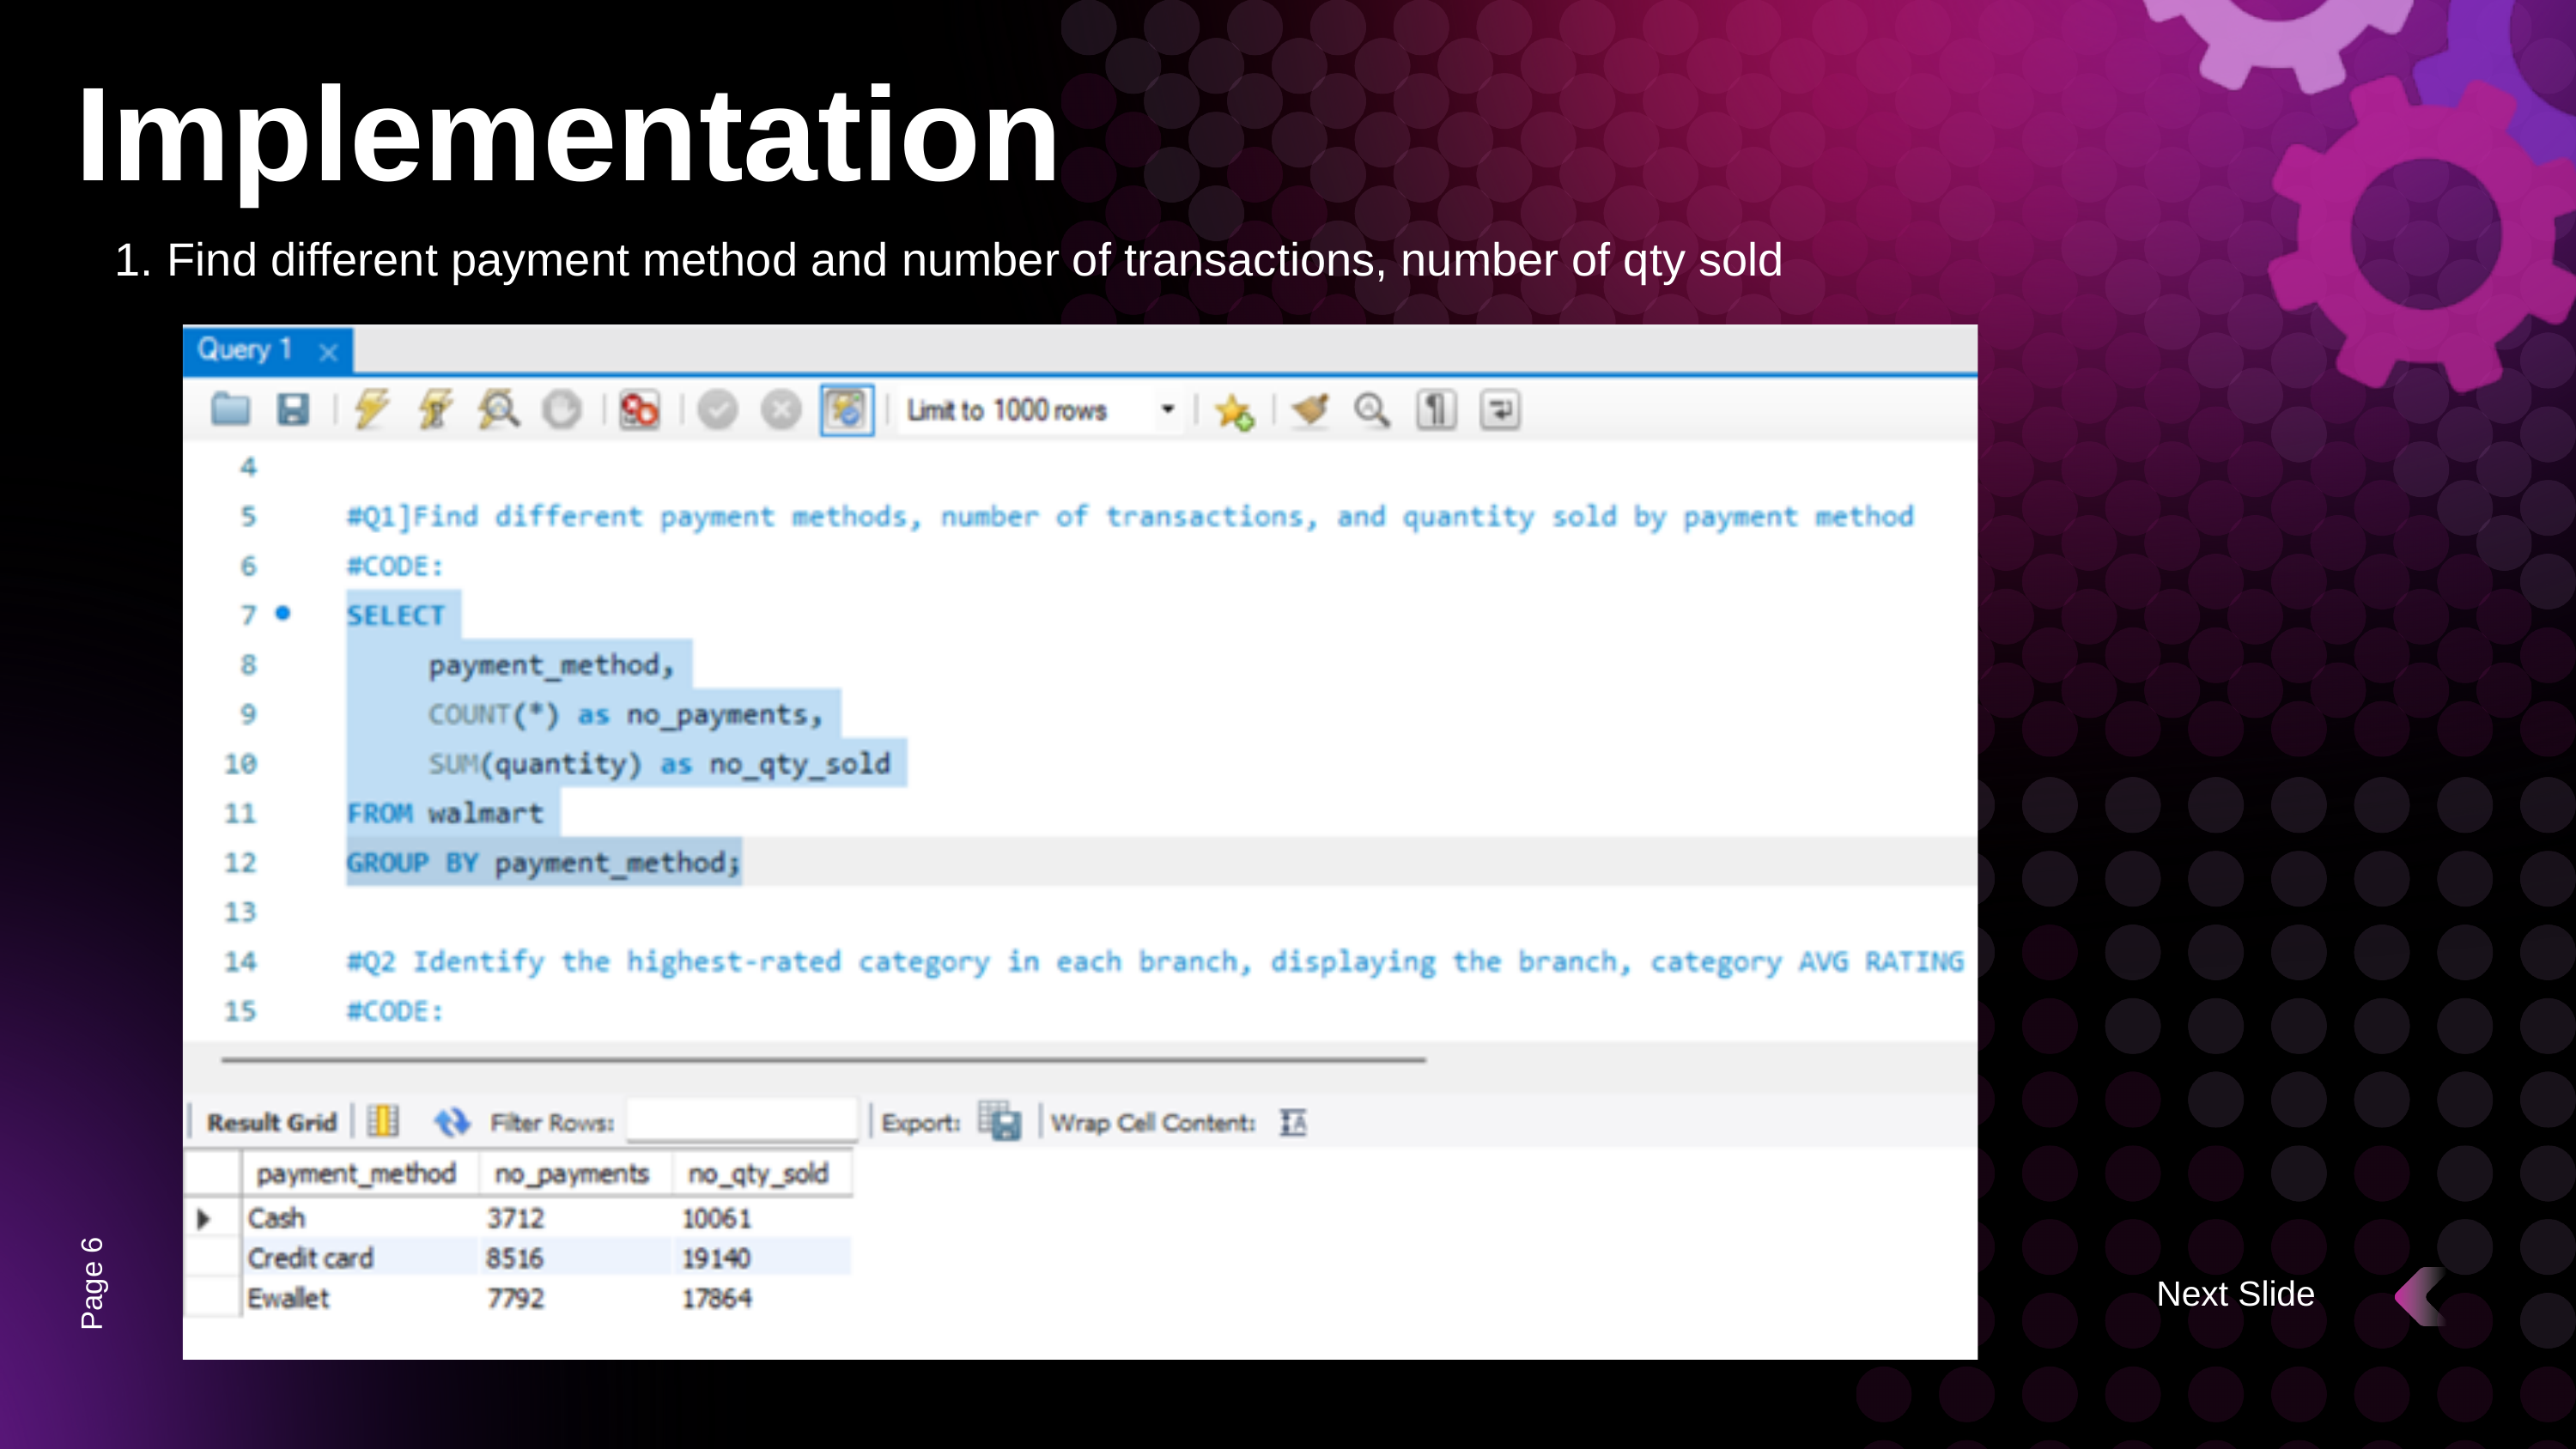

Implementation
 Find different payment method and number of transactions, number of qty sold

Page 6

Next Slide